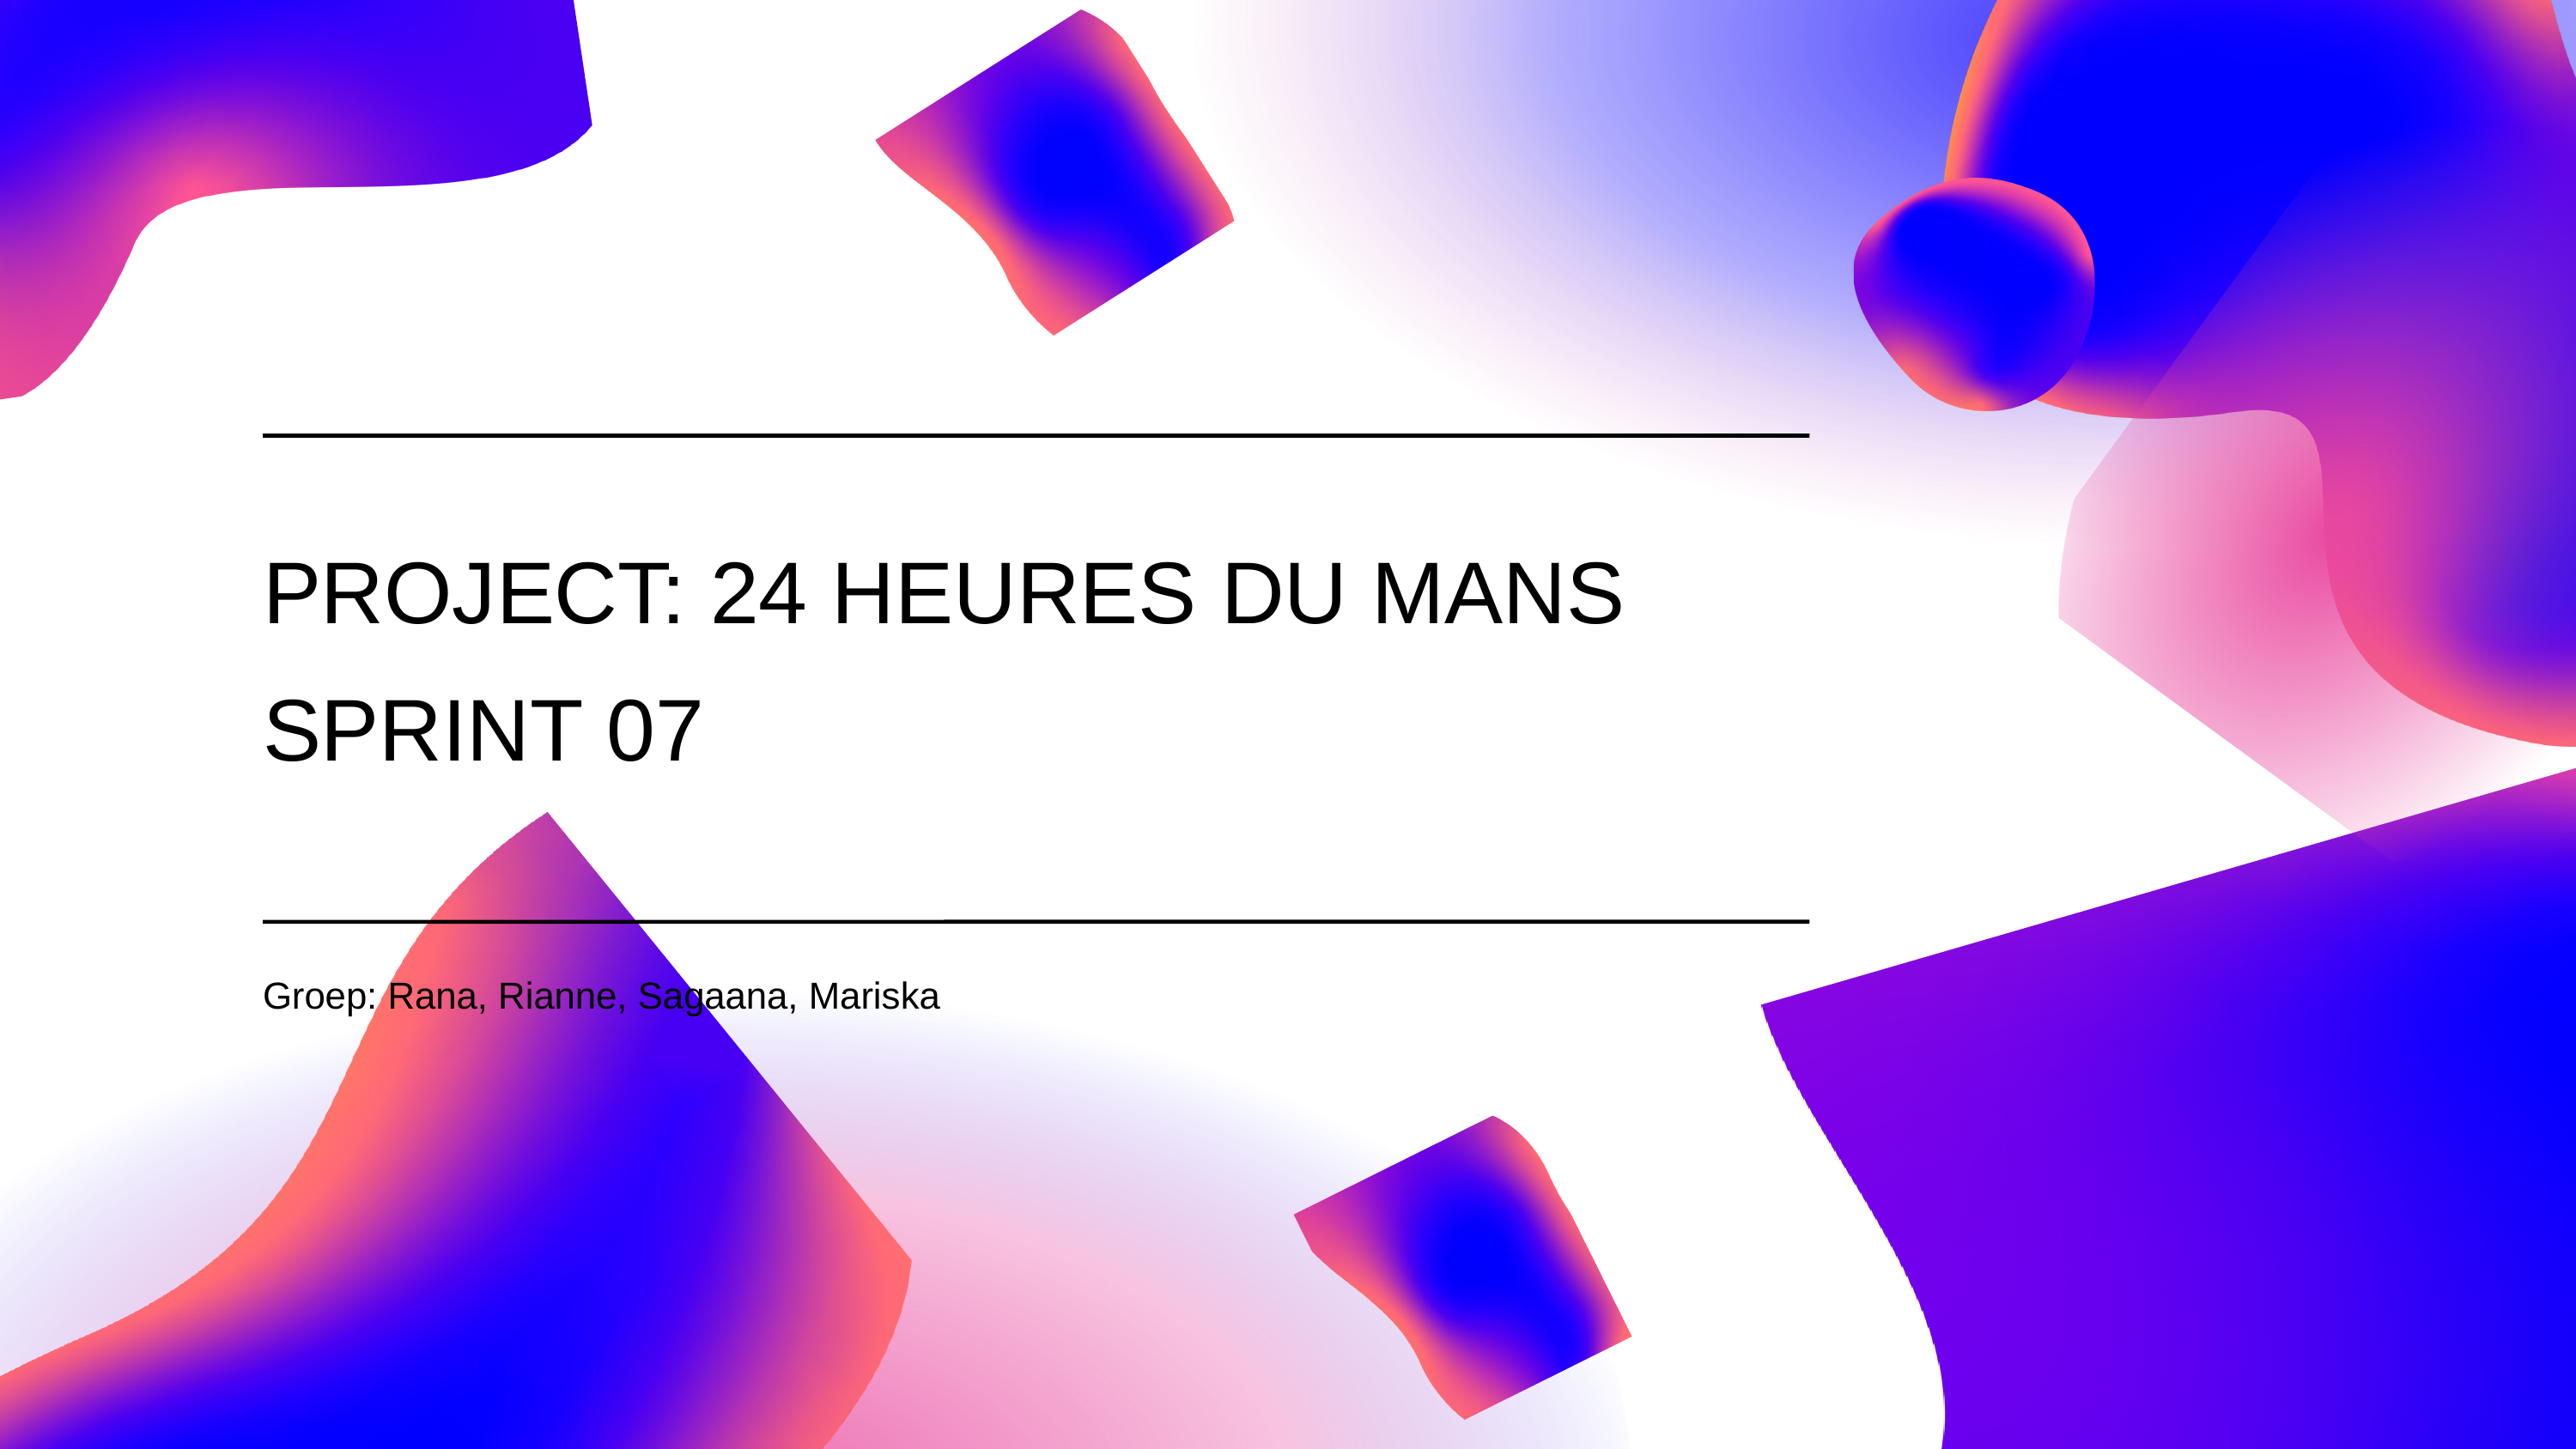

PROJECT: 24 HEURES DU MANS
SPRINT 07

Groep: Rana, Rianne, Sagaana, Mariska